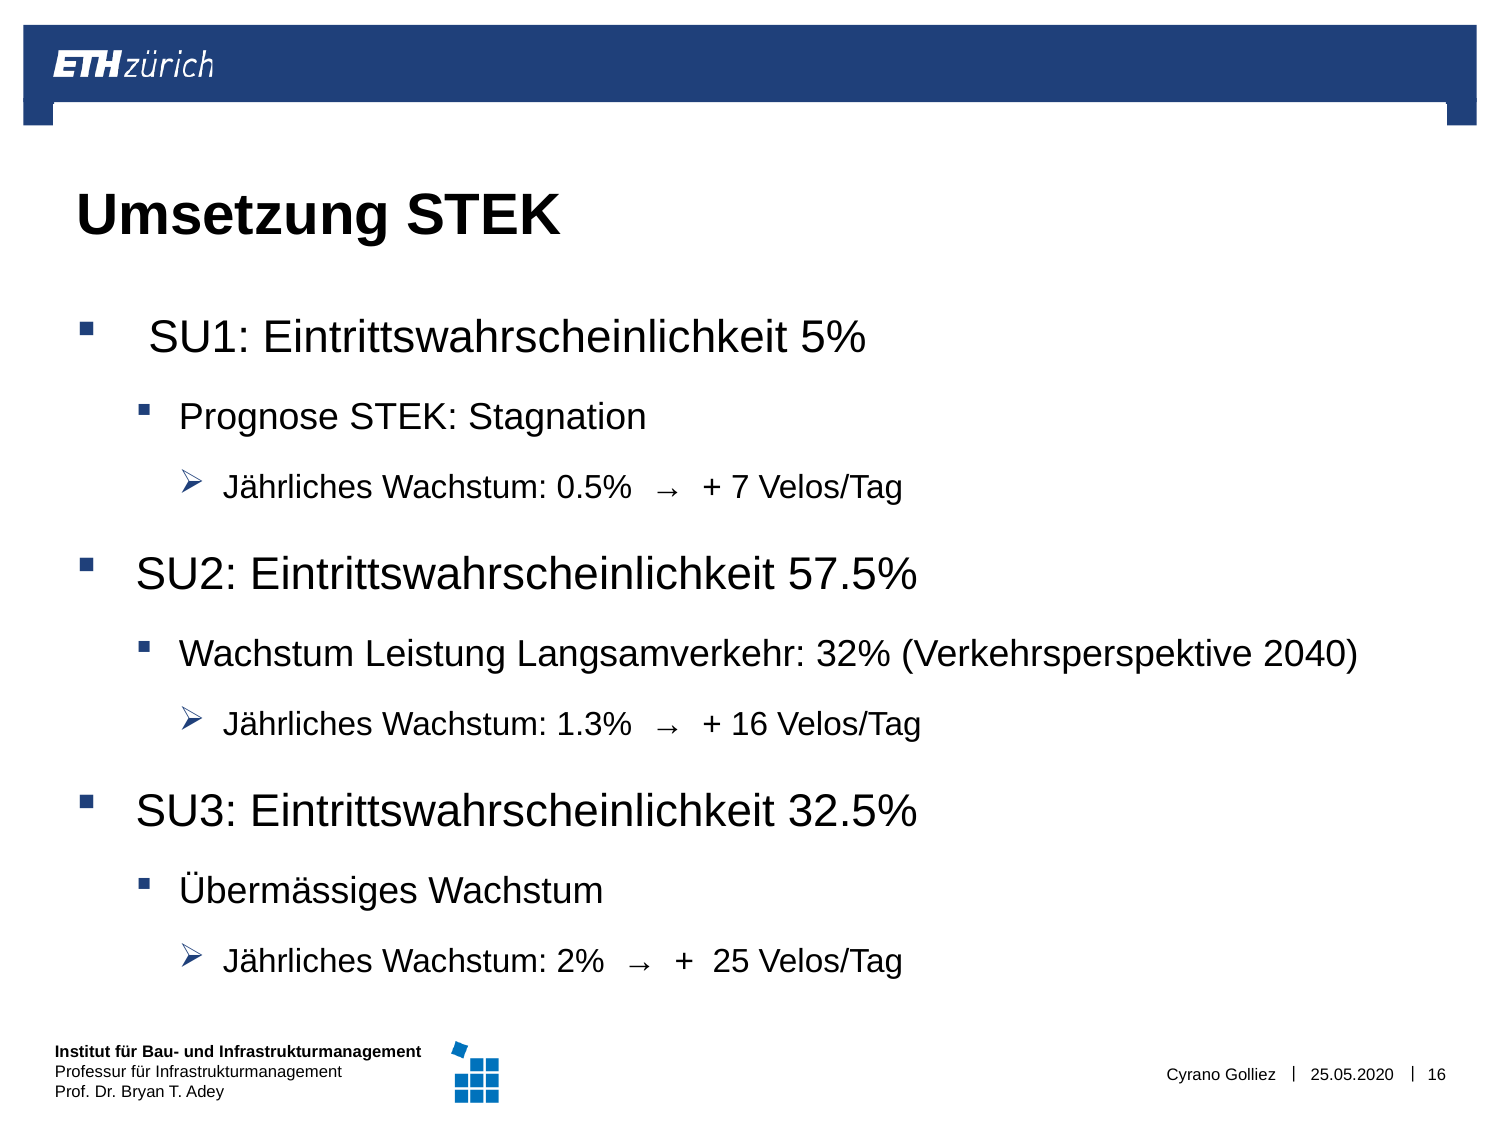

# Umsetzung STEK
 SU1: Eintrittswahrscheinlichkeit 5%
Prognose STEK: Stagnation
Jährliches Wachstum: 0.5%  →  + 7 Velos/Tag
SU2: Eintrittswahrscheinlichkeit 57.5%
Wachstum Leistung Langsamverkehr: 32% (Verkehrsperspektive 2040)
Jährliches Wachstum: 1.3%  →  + 16 Velos/Tag
SU3: Eintrittswahrscheinlichkeit 32.5%
Übermässiges Wachstum
Jährliches Wachstum: 2%  →  +  25 Velos/Tag

Cyrano Golliez
25.05.2020
16